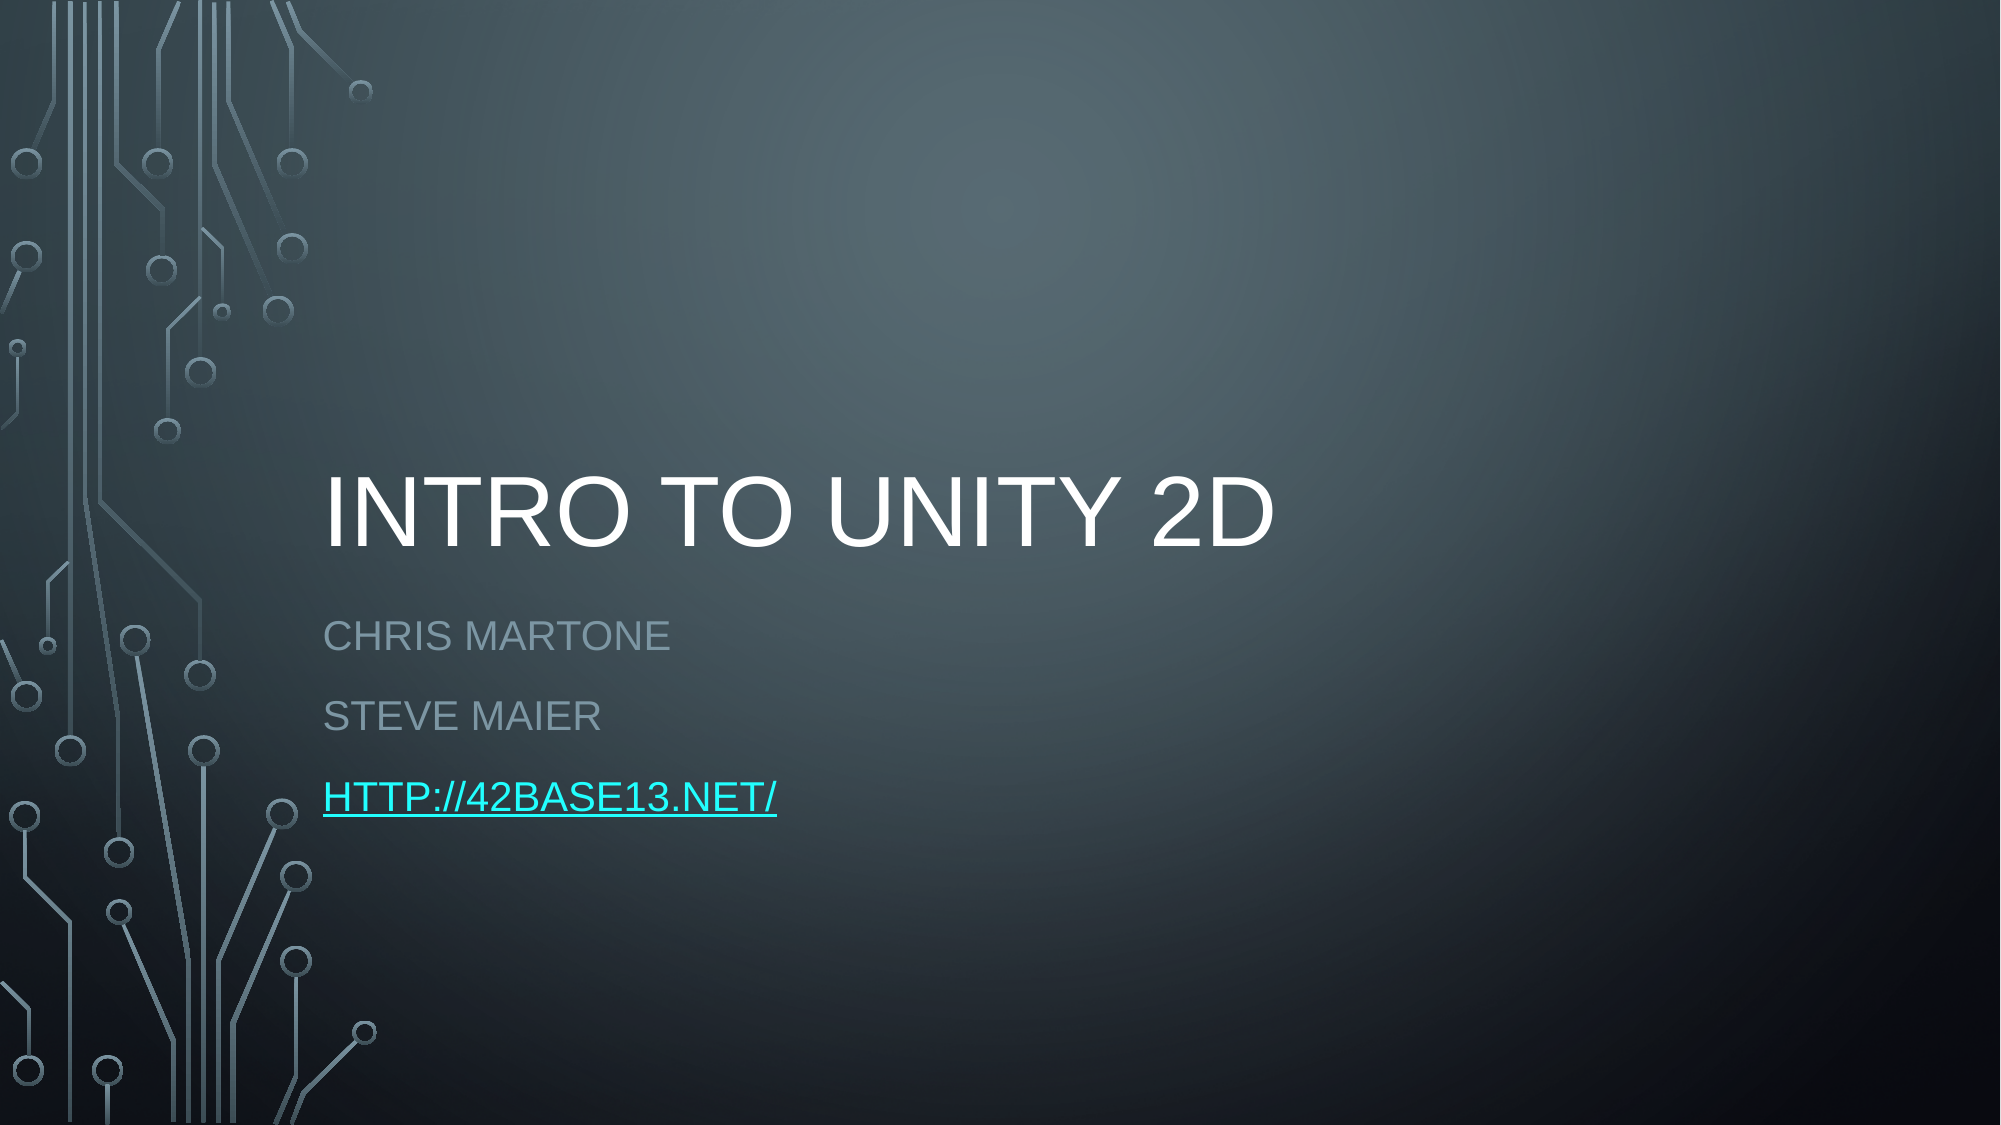

# Intro to Unity 2D
Chris Martone
Steve Maier
http://42base13.net/